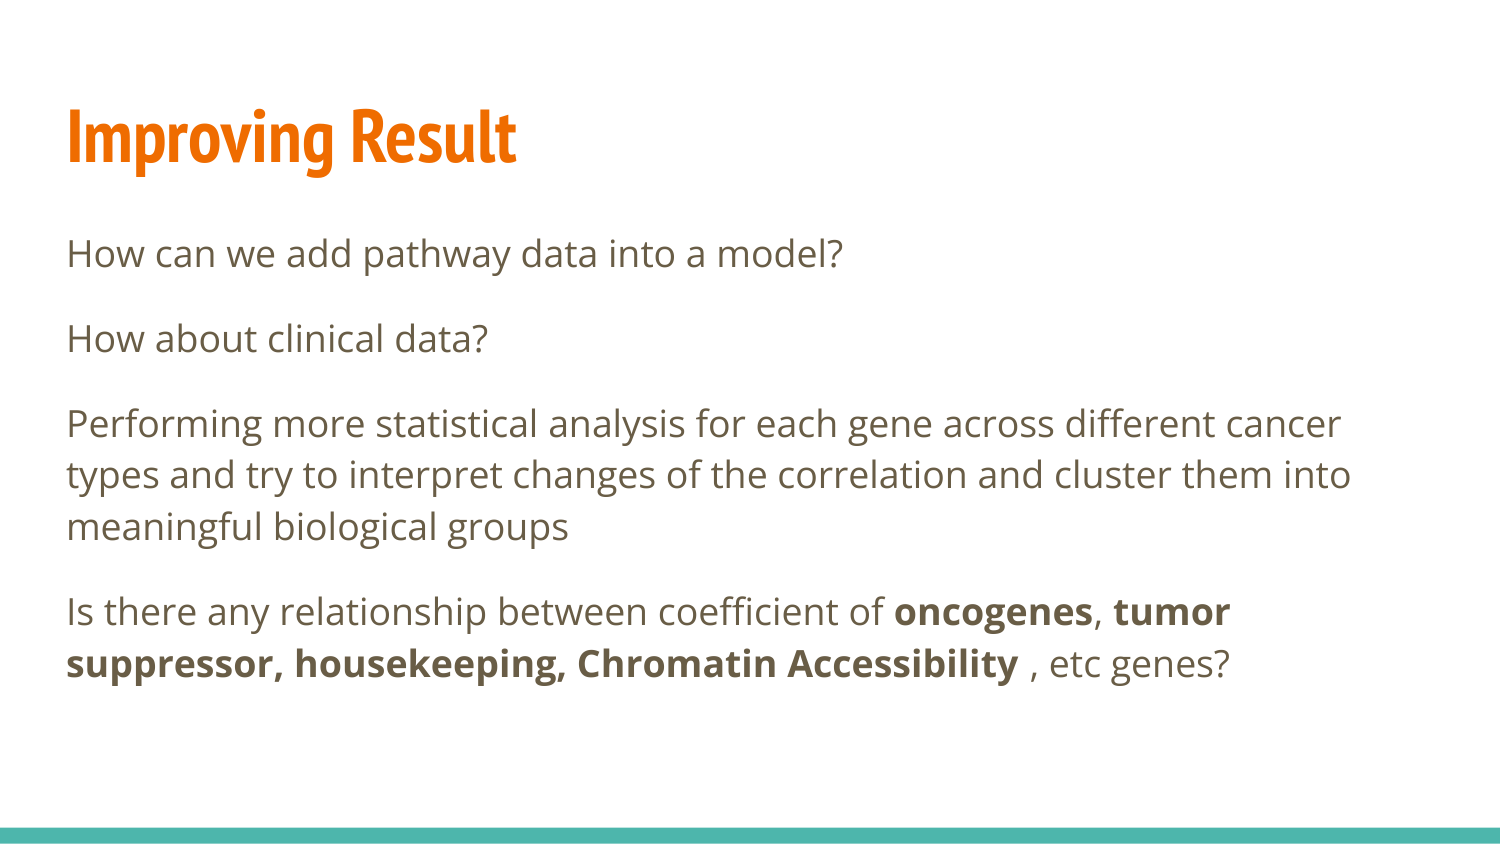

# Improving Result
How can we add pathway data into a model?
How about clinical data?
Performing more statistical analysis for each gene across different cancer types and try to interpret changes of the correlation and cluster them into meaningful biological groups
Is there any relationship between coefficient of oncogenes, tumor suppressor, housekeeping, Chromatin Accessibility , etc genes?